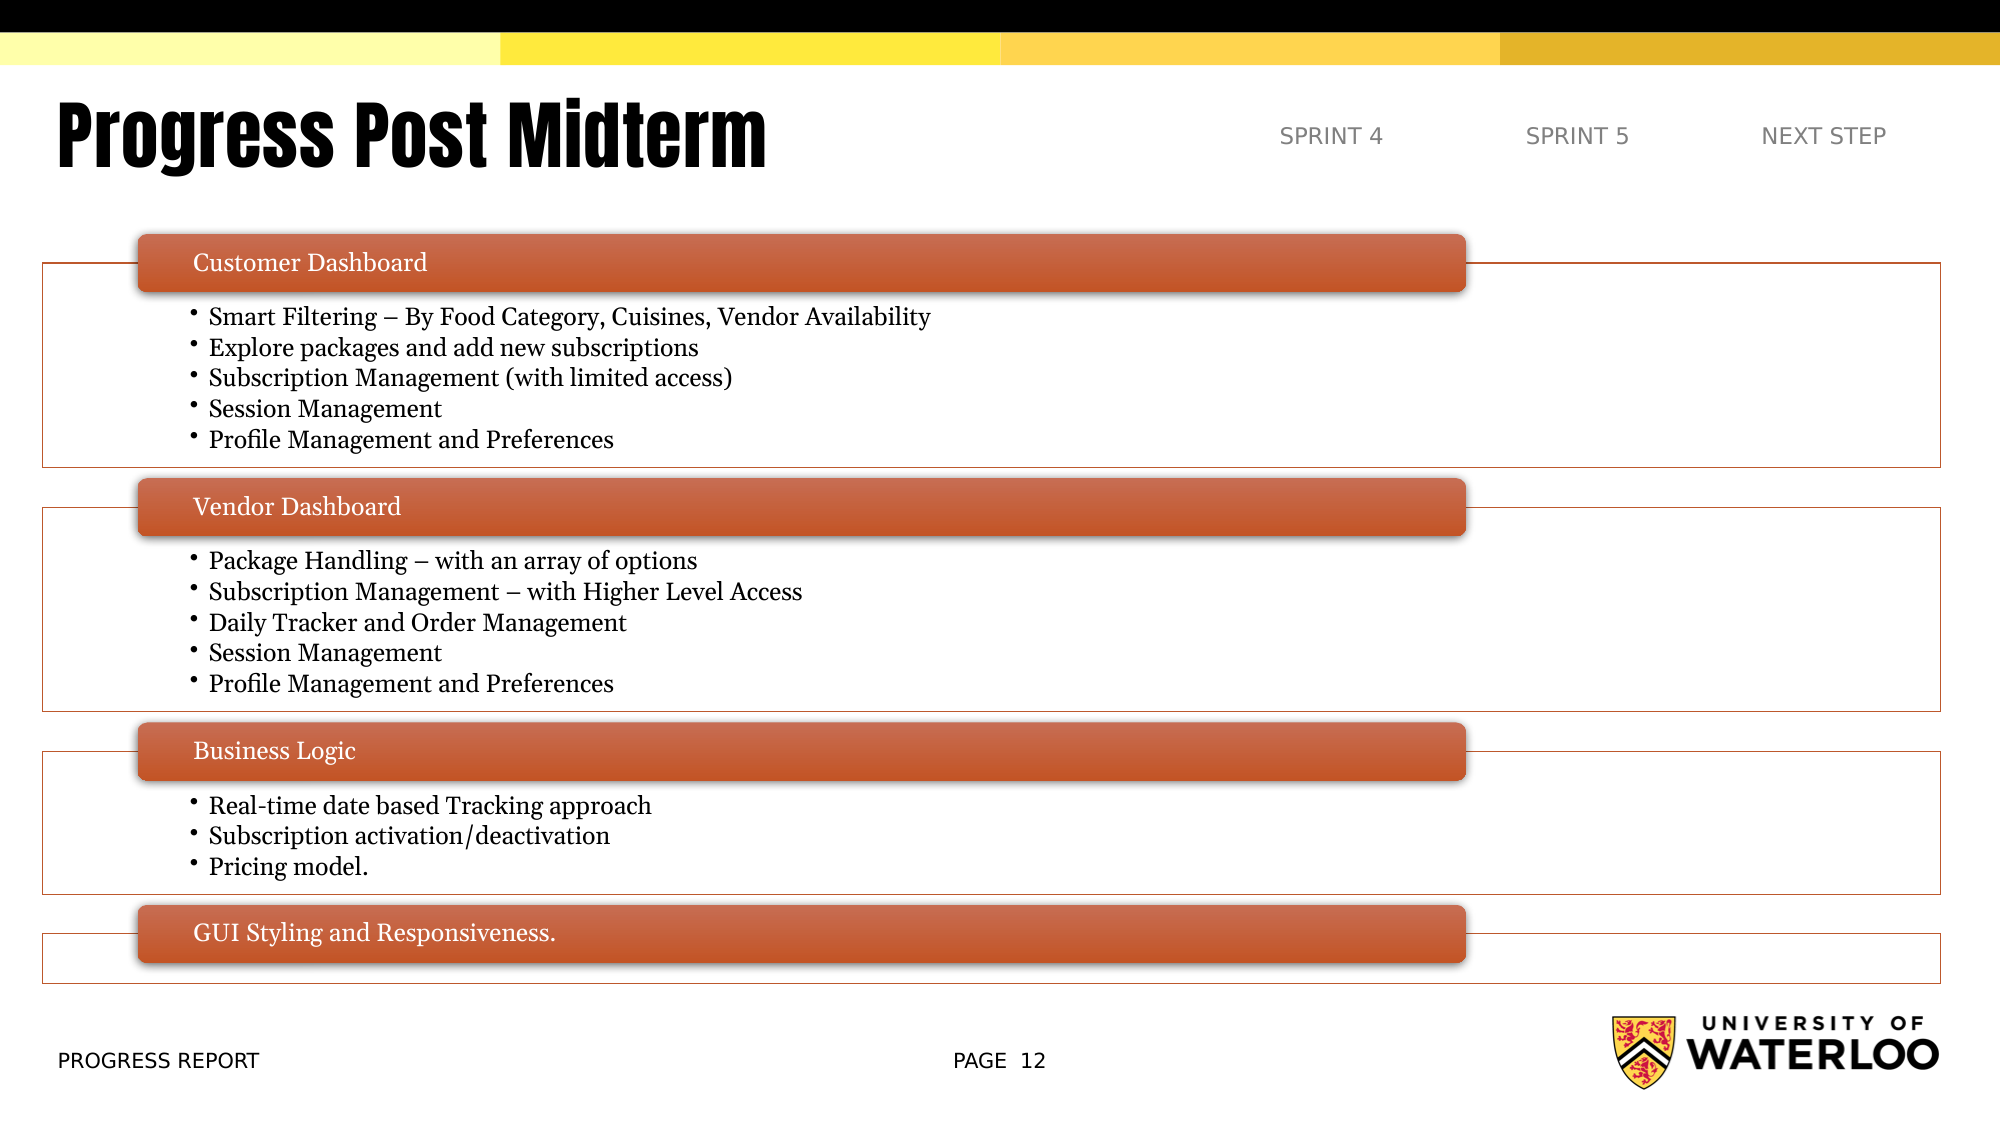

# Progress Post Midterm
SPRINT 4
SPRINT 5
NEXT STEP
Smart Filtering – By Food Category, Cuisines, Vendor Availability
Explore packages and add new subscriptions
Subscription Management (with limited access)
Session Management
Profile Management and Preferences
Customer Dashboard
Package Handling – with an array of options
Subscription Management – with Higher Level Access
Daily Tracker and Order Management
Session Management
Profile Management and Preferences
Vendor Dashboard
Real-time date based Tracking approach
Subscription activation/deactivation
Pricing model.
Business Logic
GUI Styling and Responsiveness.
PROGRESS REPORT
PAGE  12